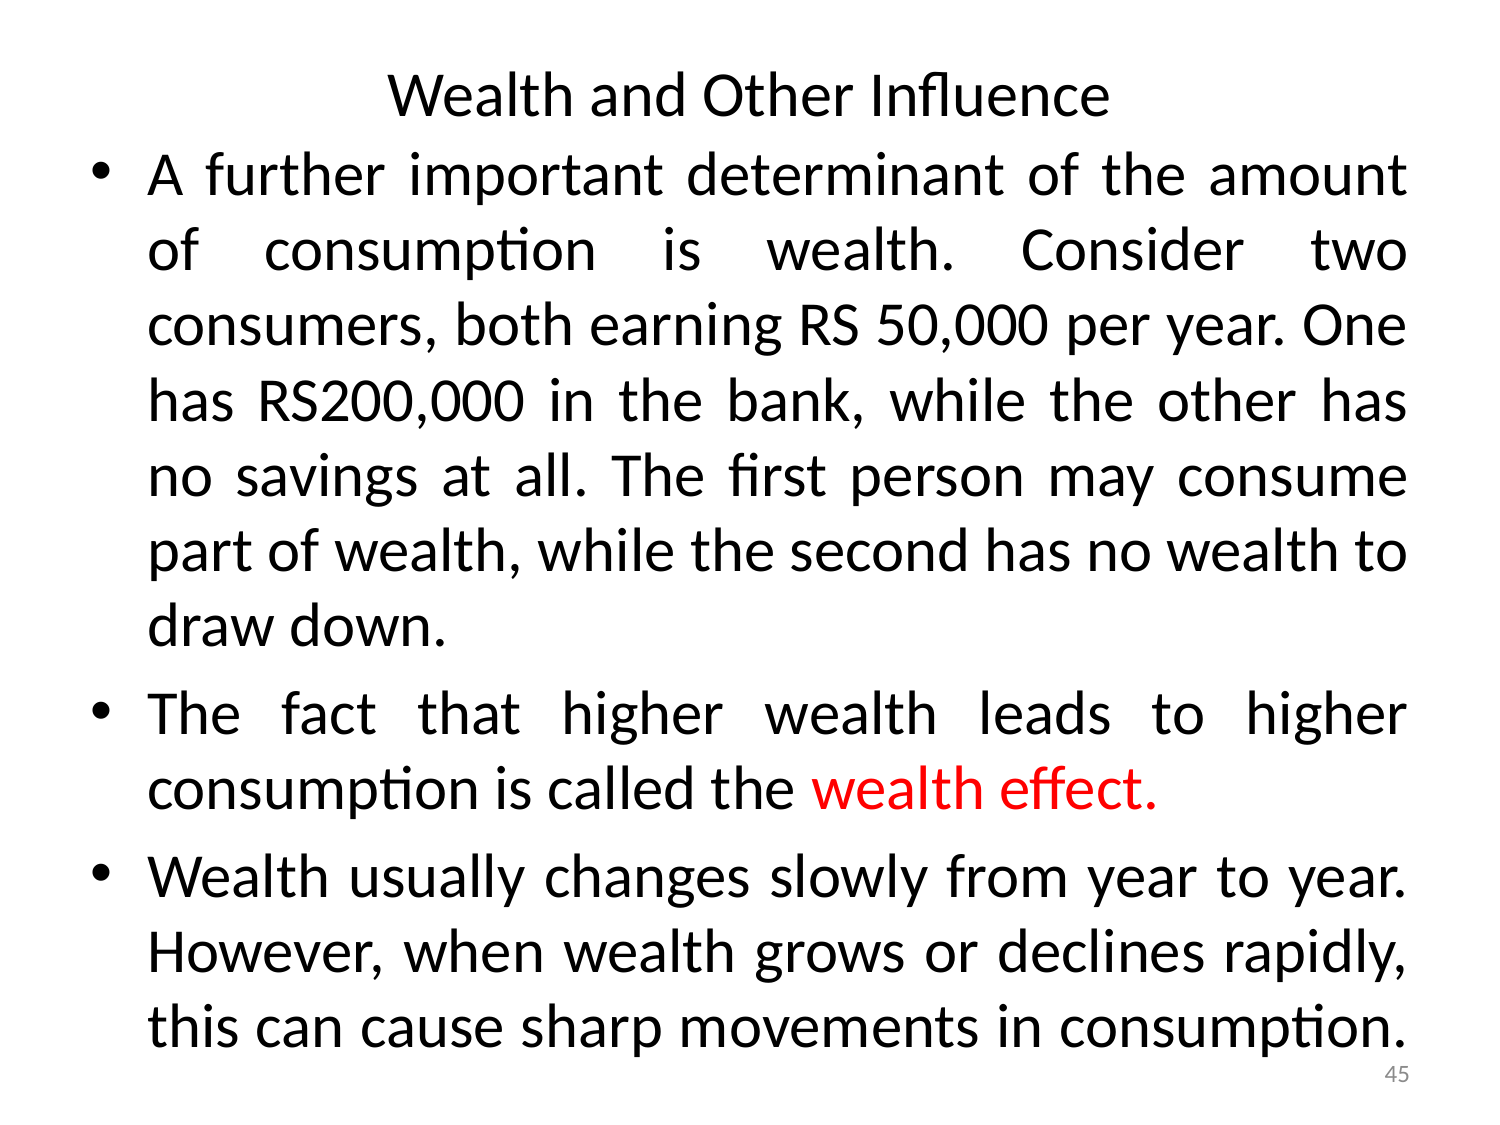

# Wealth and Other Influence
A further important determinant of the amount of consumption is wealth. Consider two consumers, both earning RS 50,000 per year. One has RS200,000 in the bank, while the other has no savings at all. The first person may consume part of wealth, while the second has no wealth to draw down.
The fact that higher wealth leads to higher consumption is called the wealth effect.
Wealth usually changes slowly from year to year. However, when wealth grows or declines rapidly, this can cause sharp movements in consumption.

45